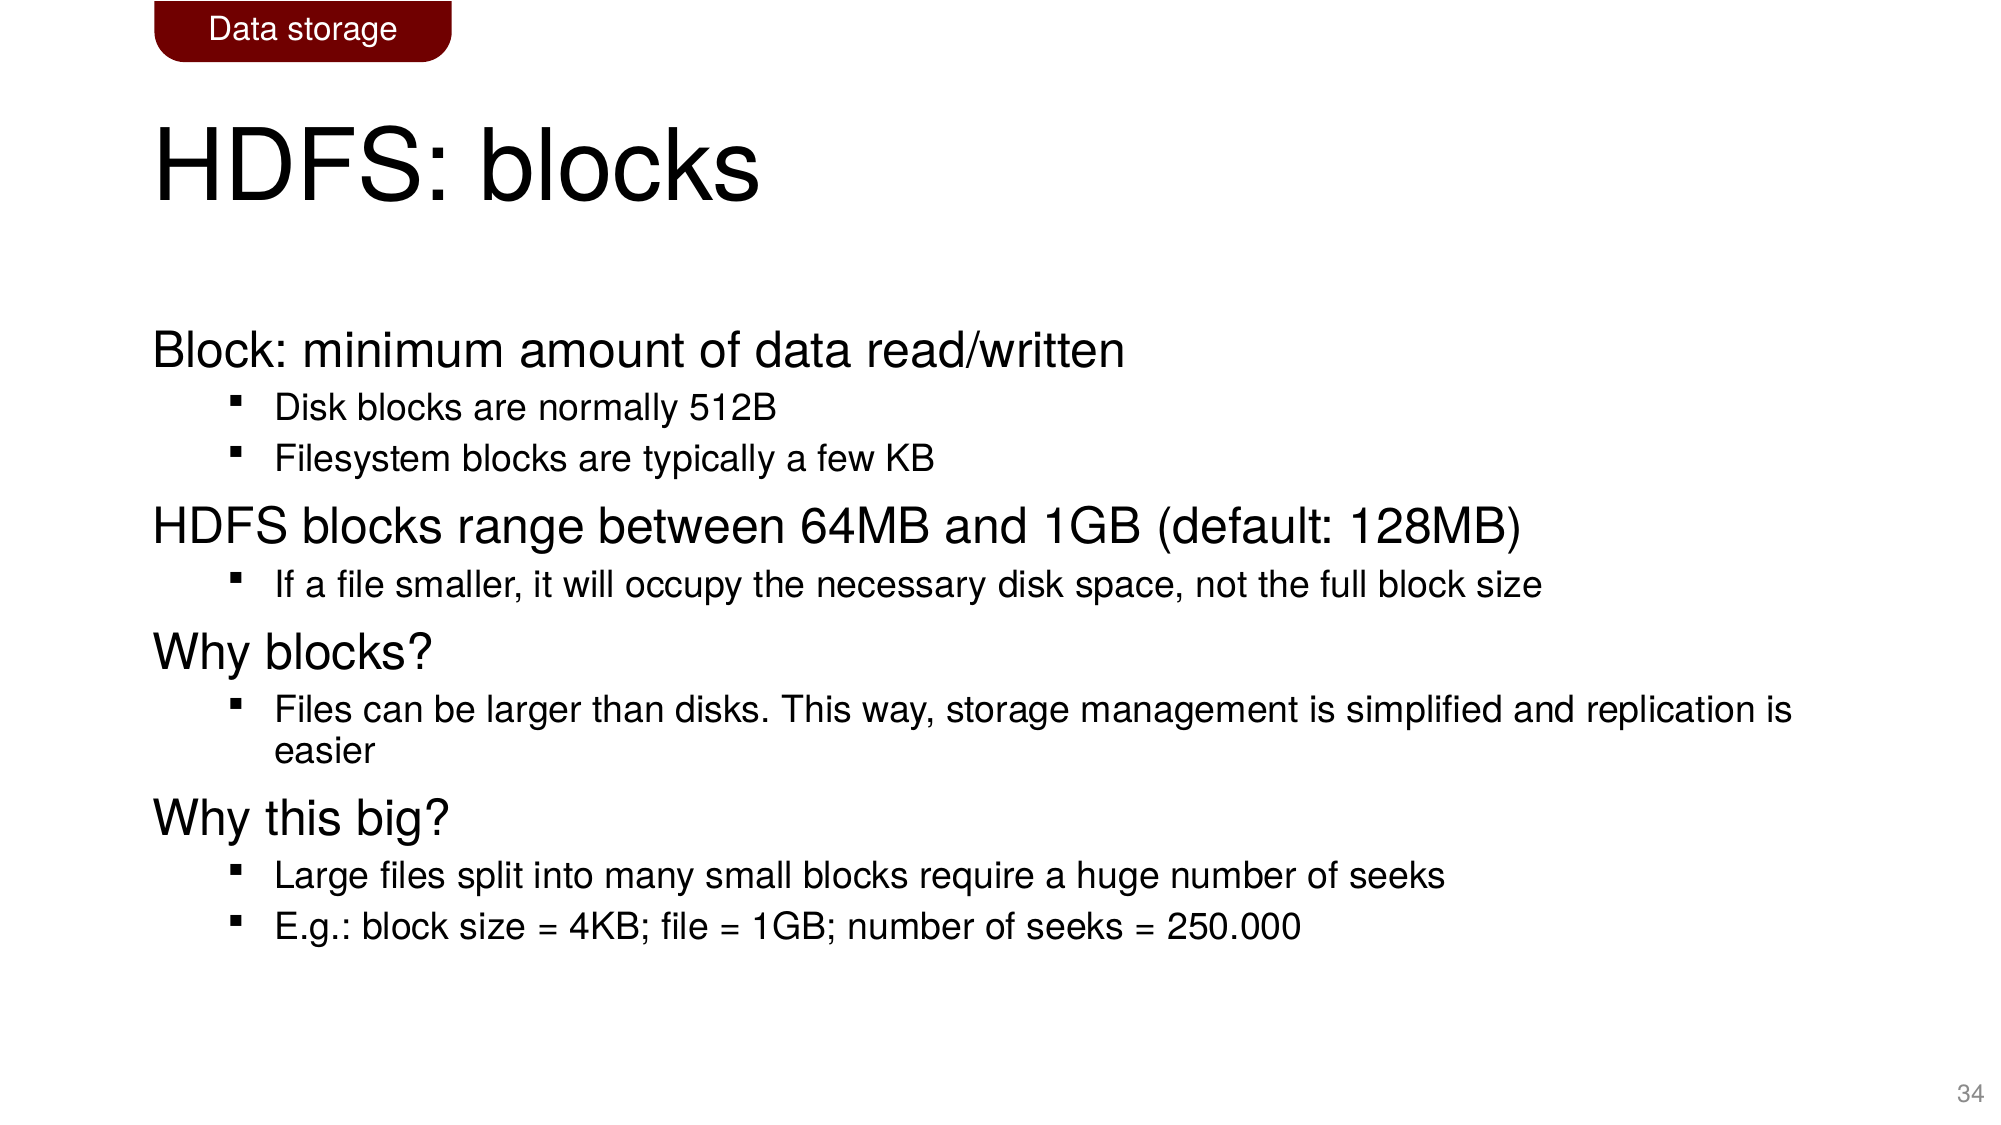

Data storage
# HDFS: blocks
Block: minimum amount of data read/written
Disk blocks are normally 512B
Filesystem blocks are typically a few KB
HDFS blocks range between 64MB and 1GB (default: 128MB)
If a file smaller, it will occupy the necessary disk space, not the full block size
Why blocks?
Files can be larger than disks. This way, storage management is simplified and replication is easier
Why this big?
Large files split into many small blocks require a huge number of seeks
E.g.: block size = 4KB; file = 1GB; number of seeks = 250.000
34